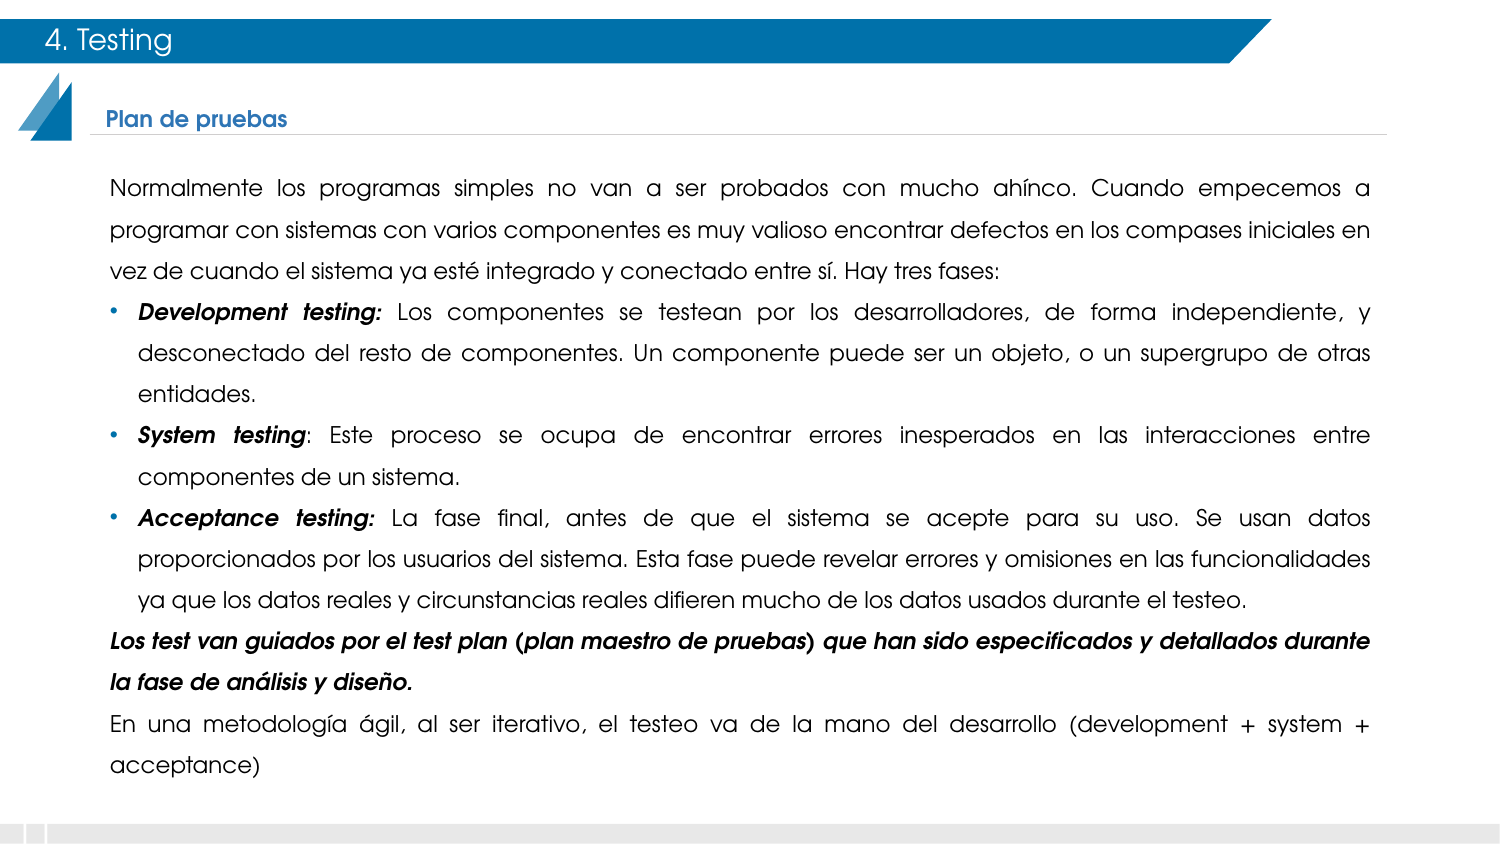

# 4. Testing

Plan de pruebas
Normalmente los programas simples no van a ser probados con mucho ahínco. Cuando empecemos a programar con sistemas con varios componentes es muy valioso encontrar defectos en los compases iniciales en vez de cuando el sistema ya esté integrado y conectado entre sí. Hay tres fases:
Development testing: Los componentes se testean por los desarrolladores, de forma independiente, y desconectado del resto de componentes. Un componente puede ser un objeto, o un supergrupo de otras entidades.
System testing: Este proceso se ocupa de encontrar errores inesperados en las interacciones entre componentes de un sistema.
Acceptance testing: La fase final, antes de que el sistema se acepte para su uso. Se usan datos proporcionados por los usuarios del sistema. Esta fase puede revelar errores y omisiones en las funcionalidades ya que los datos reales y circunstancias reales difieren mucho de los datos usados durante el testeo.
Los test van guiados por el test plan (plan maestro de pruebas) que han sido especificados y detallados durante la fase de análisis y diseño.
En una metodología ágil, al ser iterativo, el testeo va de la mano del desarrollo (development + system + acceptance)
11